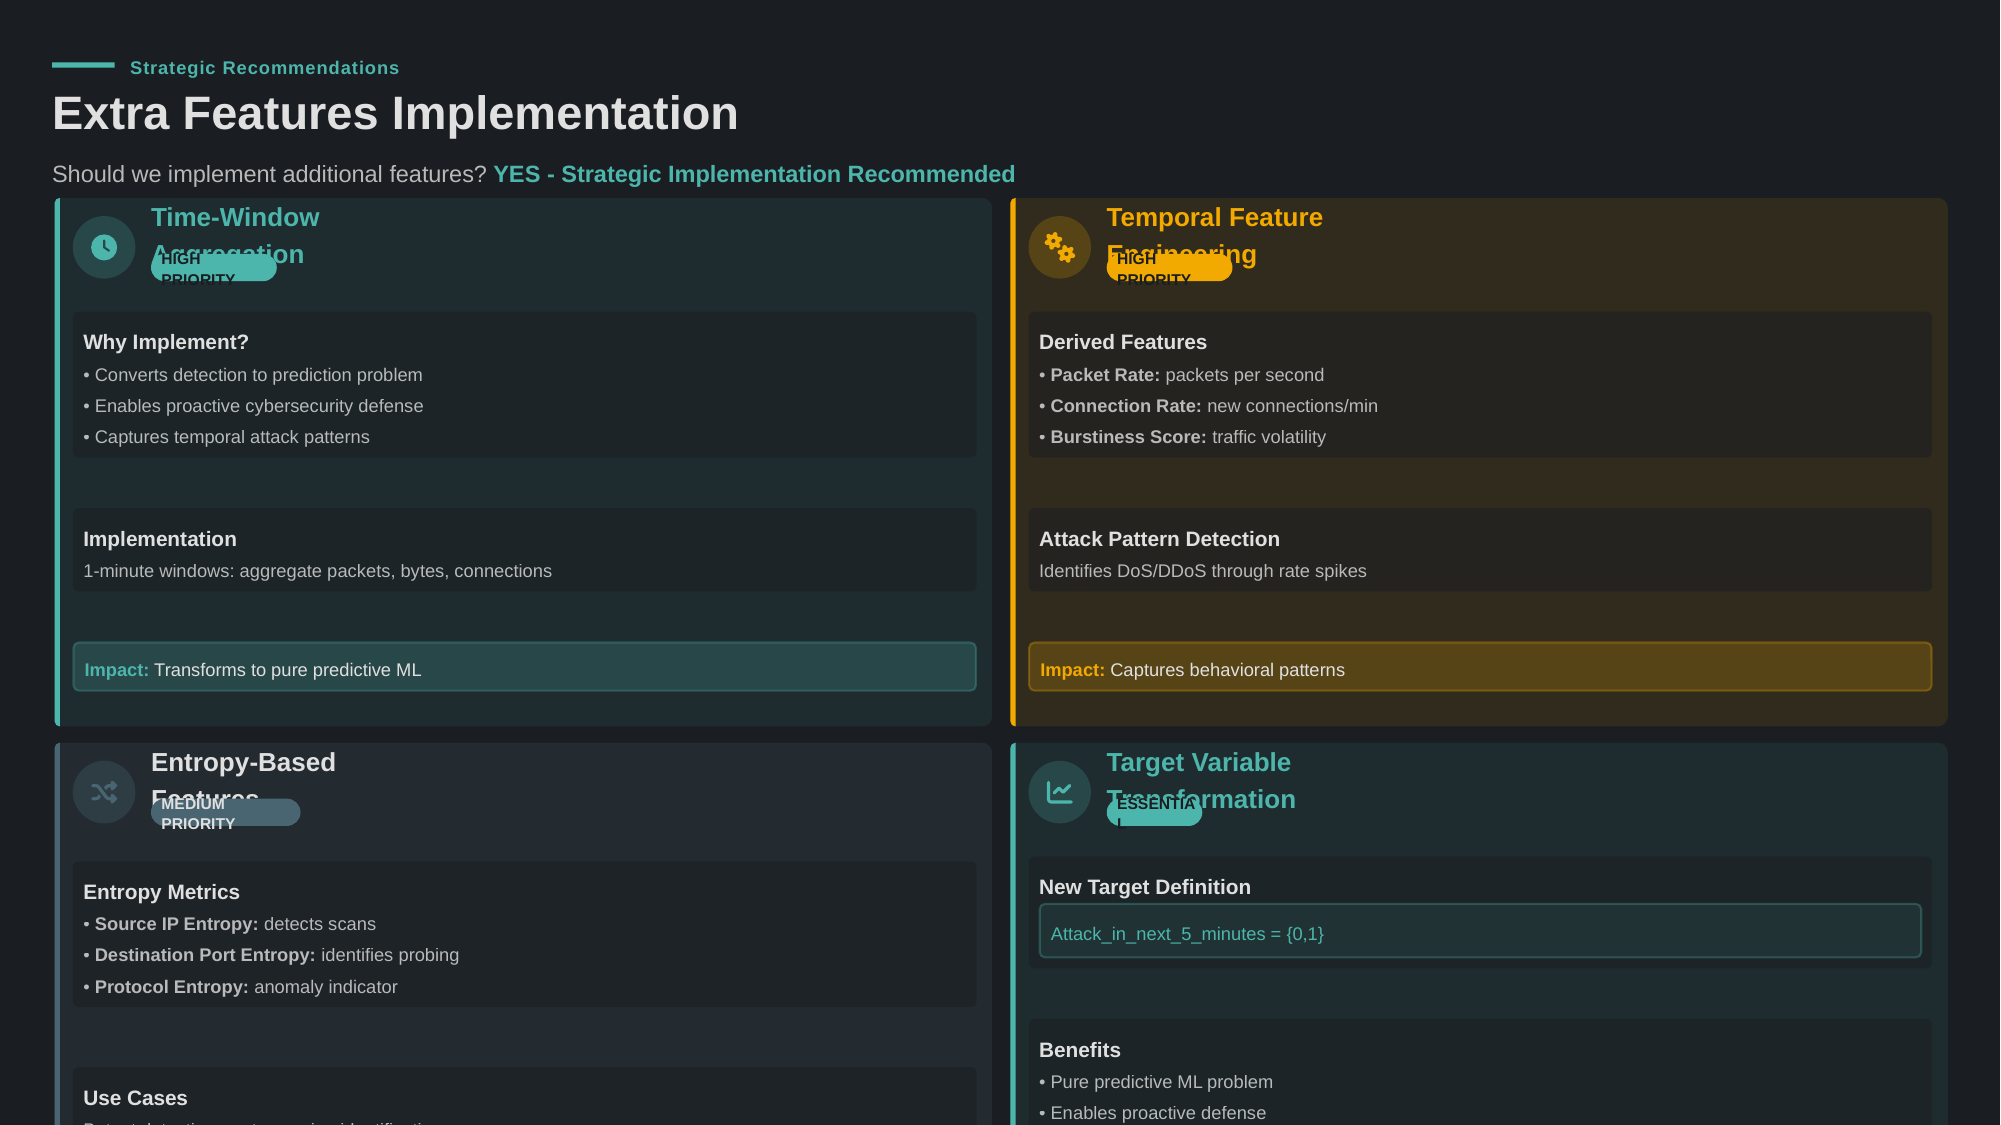

Strategic Recommendations

Extra Features Implementation
Should we implement additional features? YES - Strategic Implementation Recommended

Time-Window Aggregation
Temporal Feature Engineering

HIGH PRIORITY

HIGH PRIORITY

Why Implement?
Derived Features
• Converts detection to prediction problem
• Packet Rate: packets per second
• Enables proactive cybersecurity defense
• Connection Rate: new connections/min
• Captures temporal attack patterns
• Burstiness Score: traffic volatility

Implementation
Attack Pattern Detection
1-minute windows: aggregate packets, bytes, connections
Identifies DoS/DDoS through rate spikes

Impact: Transforms to pure predictive ML
Impact: Captures behavioral patterns

Entropy-Based Features
Target Variable Transformation

MEDIUM PRIORITY

ESSENTIAL

New Target Definition
Entropy Metrics

• Source IP Entropy: detects scans
Attack_in_next_5_minutes = {0,1}
• Destination Port Entropy: identifies probing
• Protocol Entropy: anomaly indicator

Benefits
• Pure predictive ML problem

Use Cases
• Enables proactive defense
Botnet detection, port scanning identification
• Aligns with CS1138 requirements

Impact: Distribution-based anomaly detection
Impact: 90.4% forecasting accuracy

90.4%
Proactive
CS1138
High
Forecasting Accuracy
Defense Strategy
ML Pipeline Aligned
Interpretability